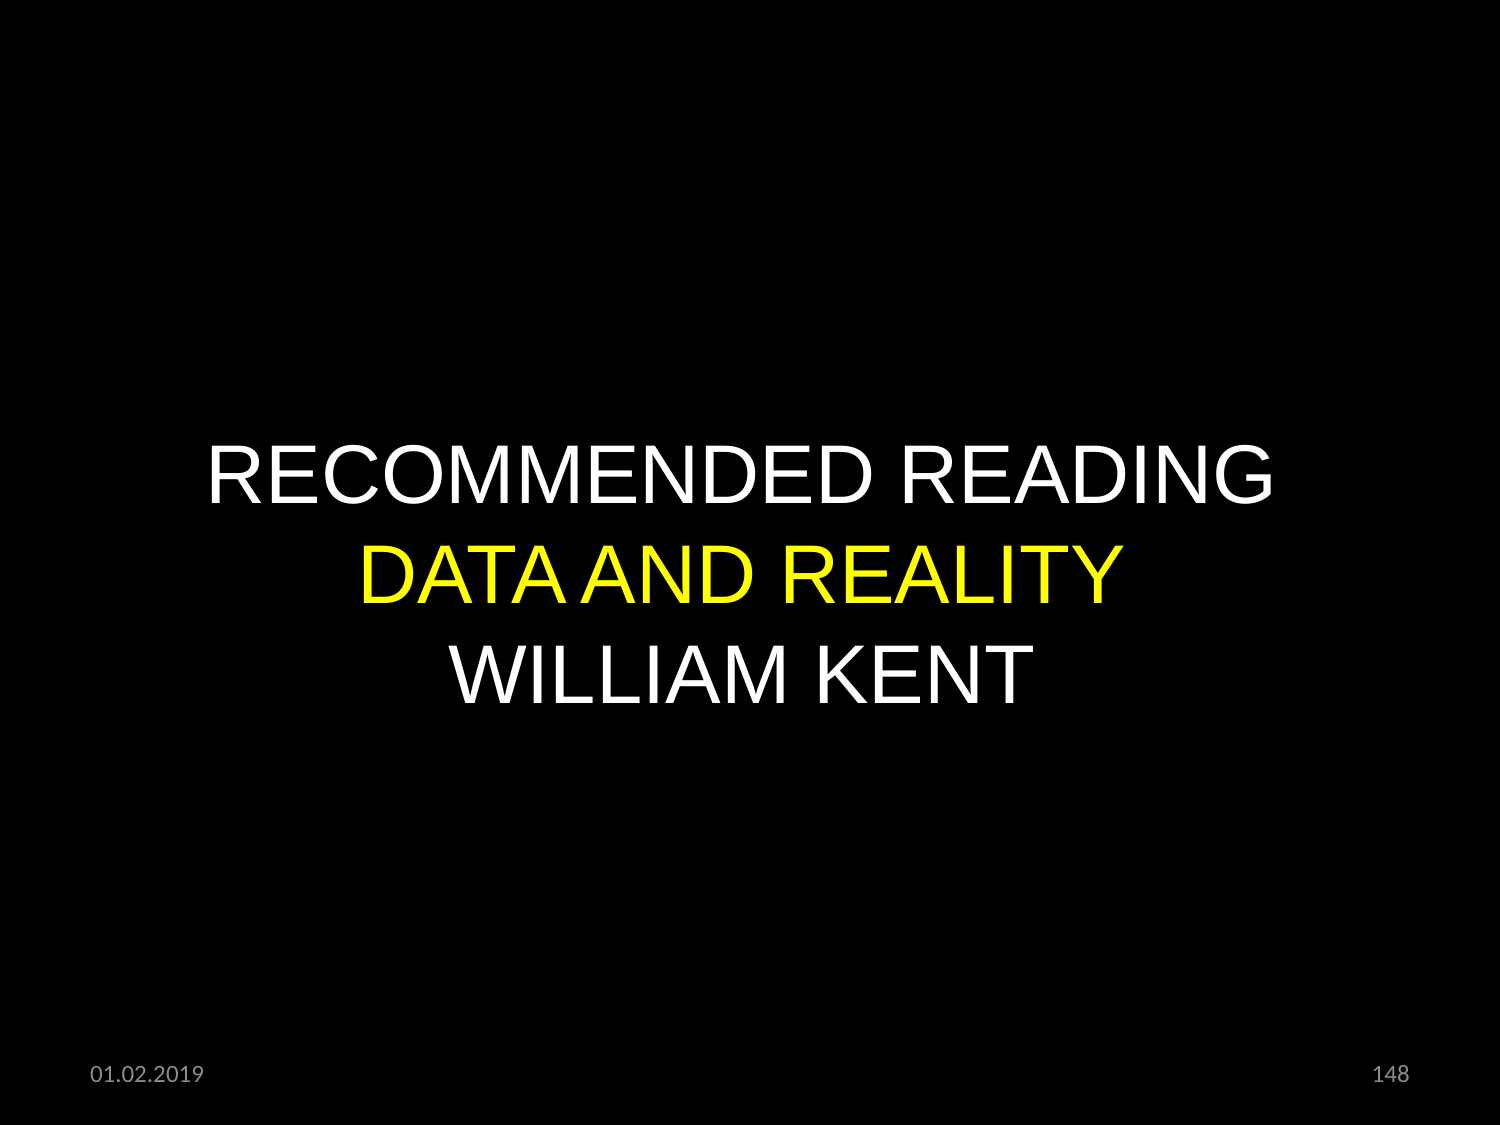

RECOMMENDED READING
DATA AND REALITY
WILLIAM KENT

01.02.2019
148